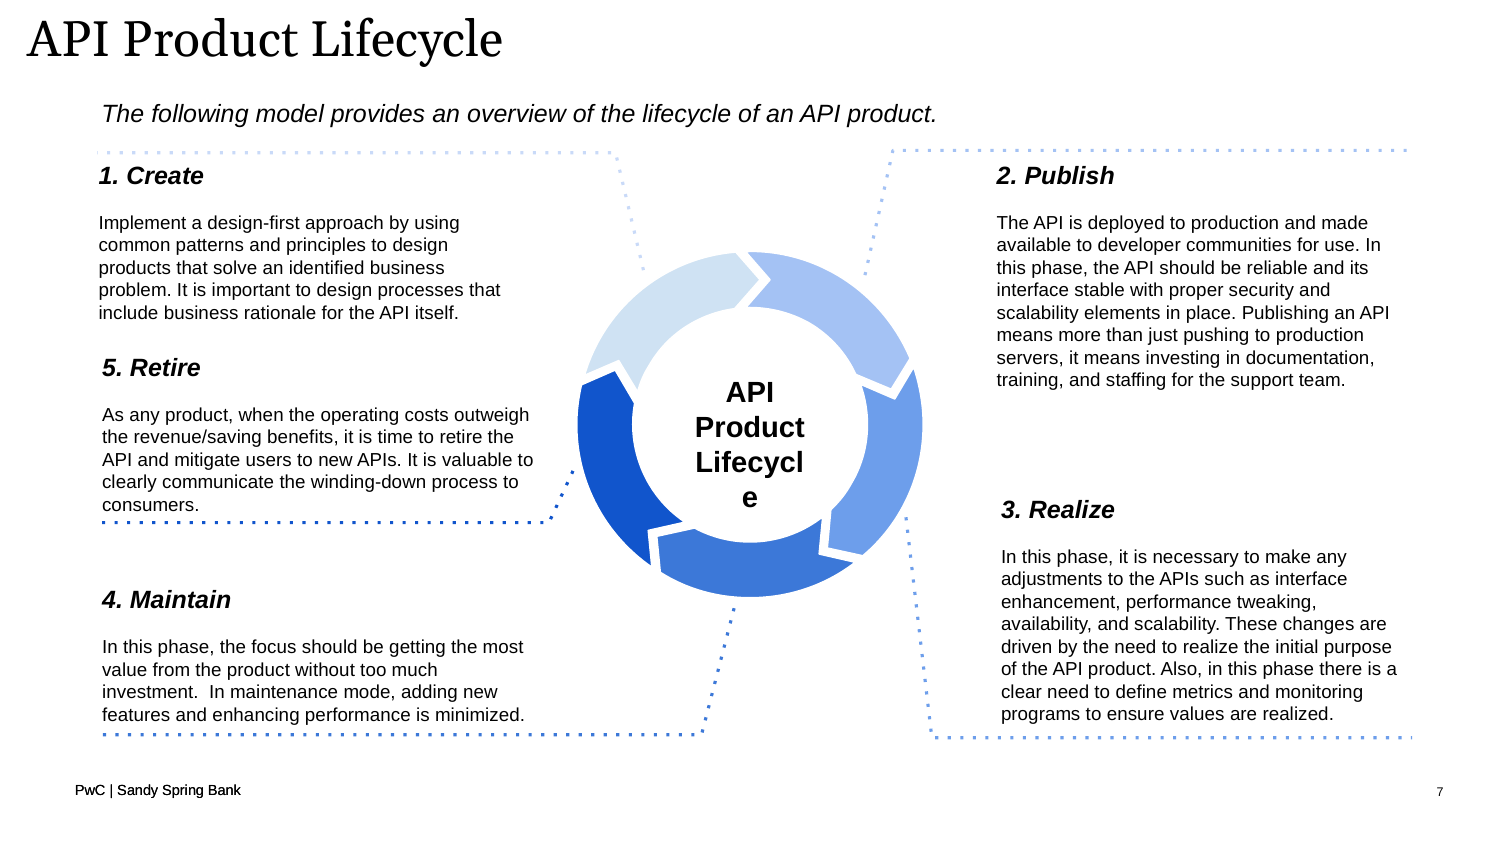

# API Product Lifecycle
The following model provides an overview of the lifecycle of an API product.

1. Create
Implement a design-first approach by using common patterns and principles to design products that solve an identified business problem. It is important to design processes that include business rationale for the API itself.

2. Publish
The API is deployed to production and made available to developer communities for use. In this phase, the API should be reliable and its interface stable with proper security and scalability elements in place. Publishing an API means more than just pushing to production servers, it means investing in documentation, training, and staffing for the support team.

5. Retire
As any product, when the operating costs outweigh the revenue/saving benefits, it is time to retire the API and mitigate users to new APIs. It is valuable to clearly communicate the winding-down process to consumers.
API Product Lifecycle

3. Realize
In this phase, it is necessary to make any adjustments to the APIs such as interface enhancement, performance tweaking, availability, and scalability. These changes are driven by the need to realize the initial purpose of the API product. Also, in this phase there is a clear need to define metrics and monitoring programs to ensure values are realized.

4. Maintain
In this phase, the focus should be getting the most value from the product without too much investment.  In maintenance mode, adding new features and enhancing performance is minimized.

PwC | Sandy Spring Bank
7